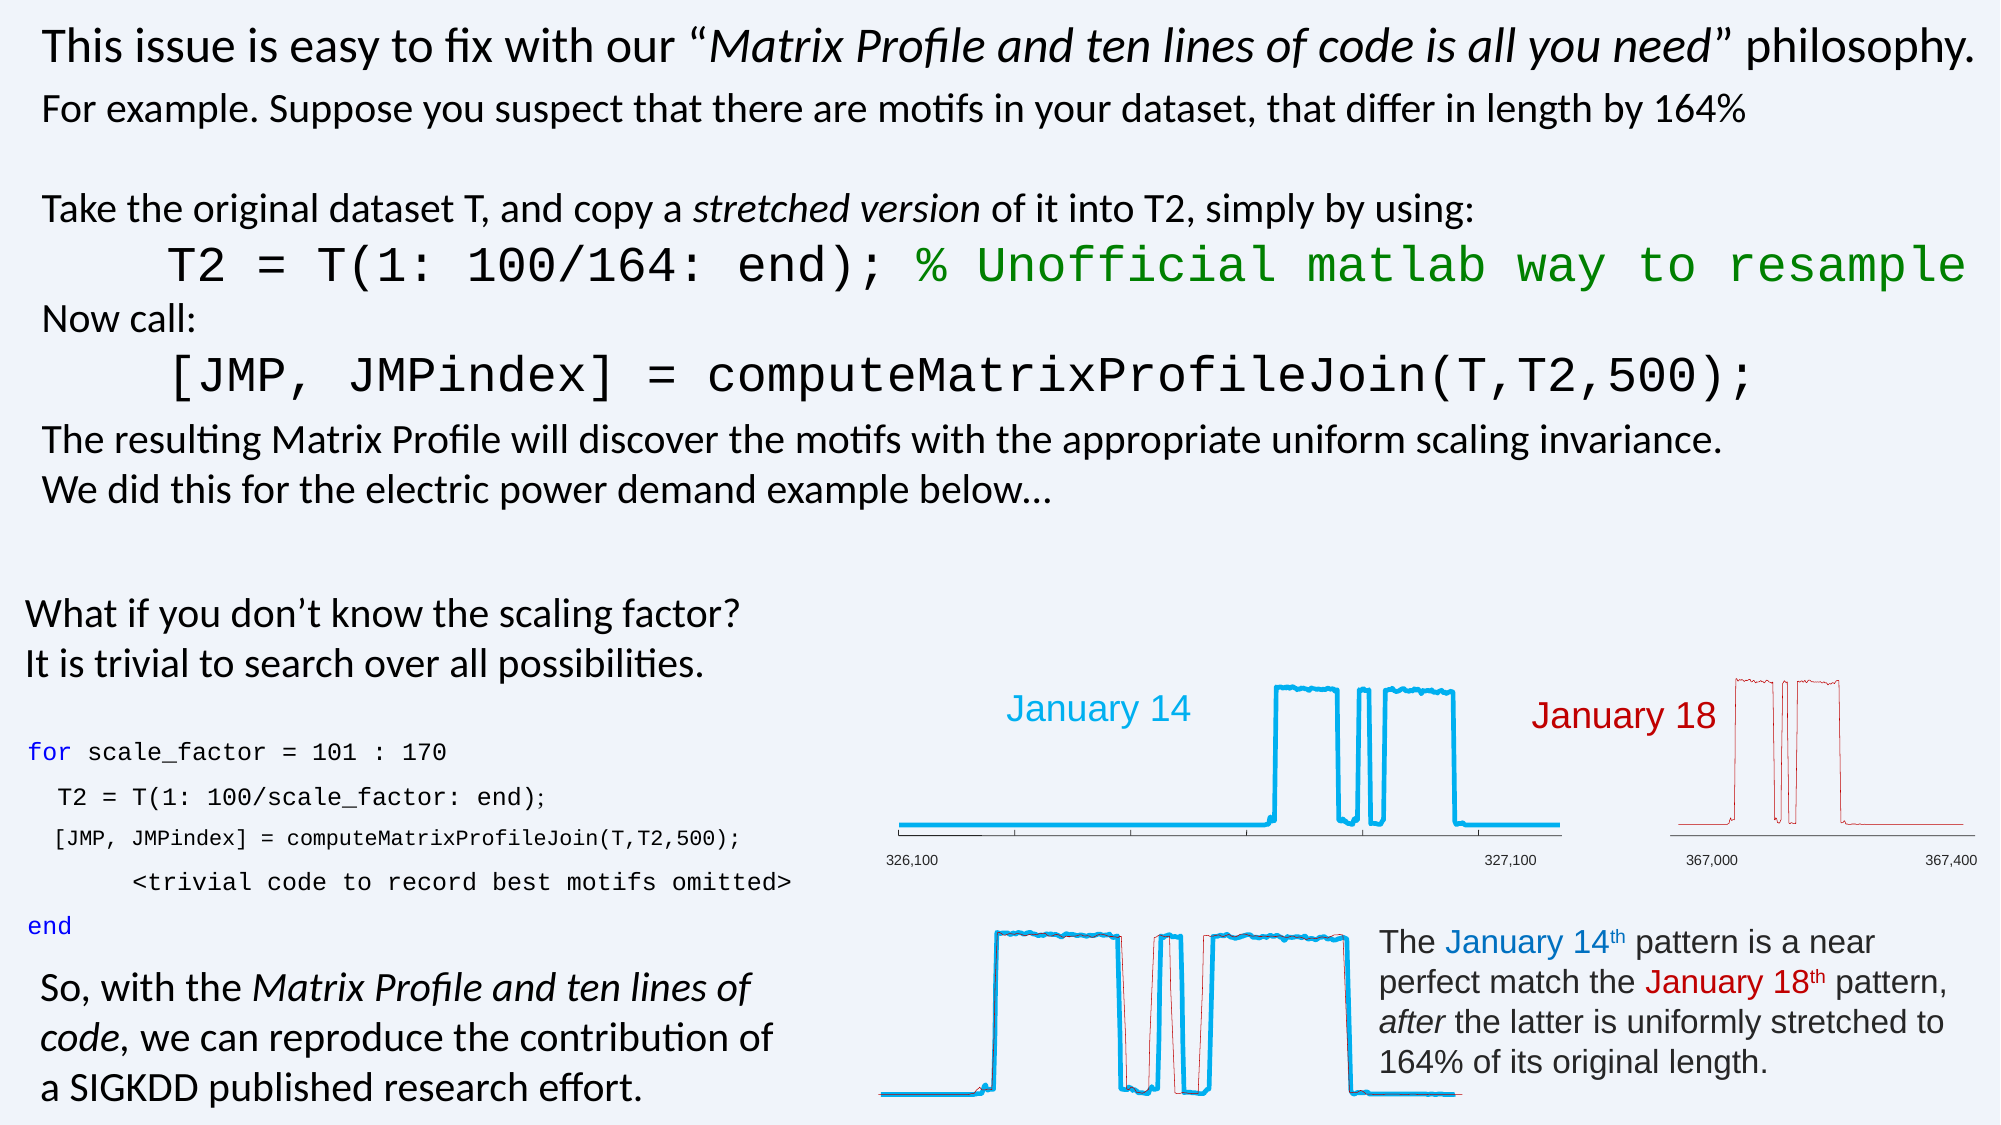

This issue is easy to fix with our “Matrix Profile and ten lines of code is all you need” philosophy.
For example. Suppose you suspect that there are motifs in your dataset, that differ in length by 164%

Take the original dataset T, and copy a stretched version of it into T2, simply by using:
     T2 = T(1: 100/164: end); % Unofficial matlab way to resample
Now call:
     [JMP, JMPindex] = computeMatrixProfileJoin(T,T2,500);
The resulting Matrix Profile will discover the motifs with the appropriate uniform scaling invariance.
We did this for the electric power demand example below…

What if you don’t know the scaling factor?
It is trivial to search over all possibilities.

January 14

January 18
for scale_factor = 101 : 170
  T2 = T(1: 100/scale_factor: end);
  [JMP, JMPindex] = computeMatrixProfileJoin(T,T2,500);
       <trivial code to record best motifs omitted>
end

326,100
327,100
367,000
367,400
The January 14th pattern is a near perfect match the January 18th pattern, after the latter is uniformly stretched to 164% of its original length.

So, with the Matrix Profile and ten lines of code, we can reproduce the contribution of a SIGKDD published research effort.